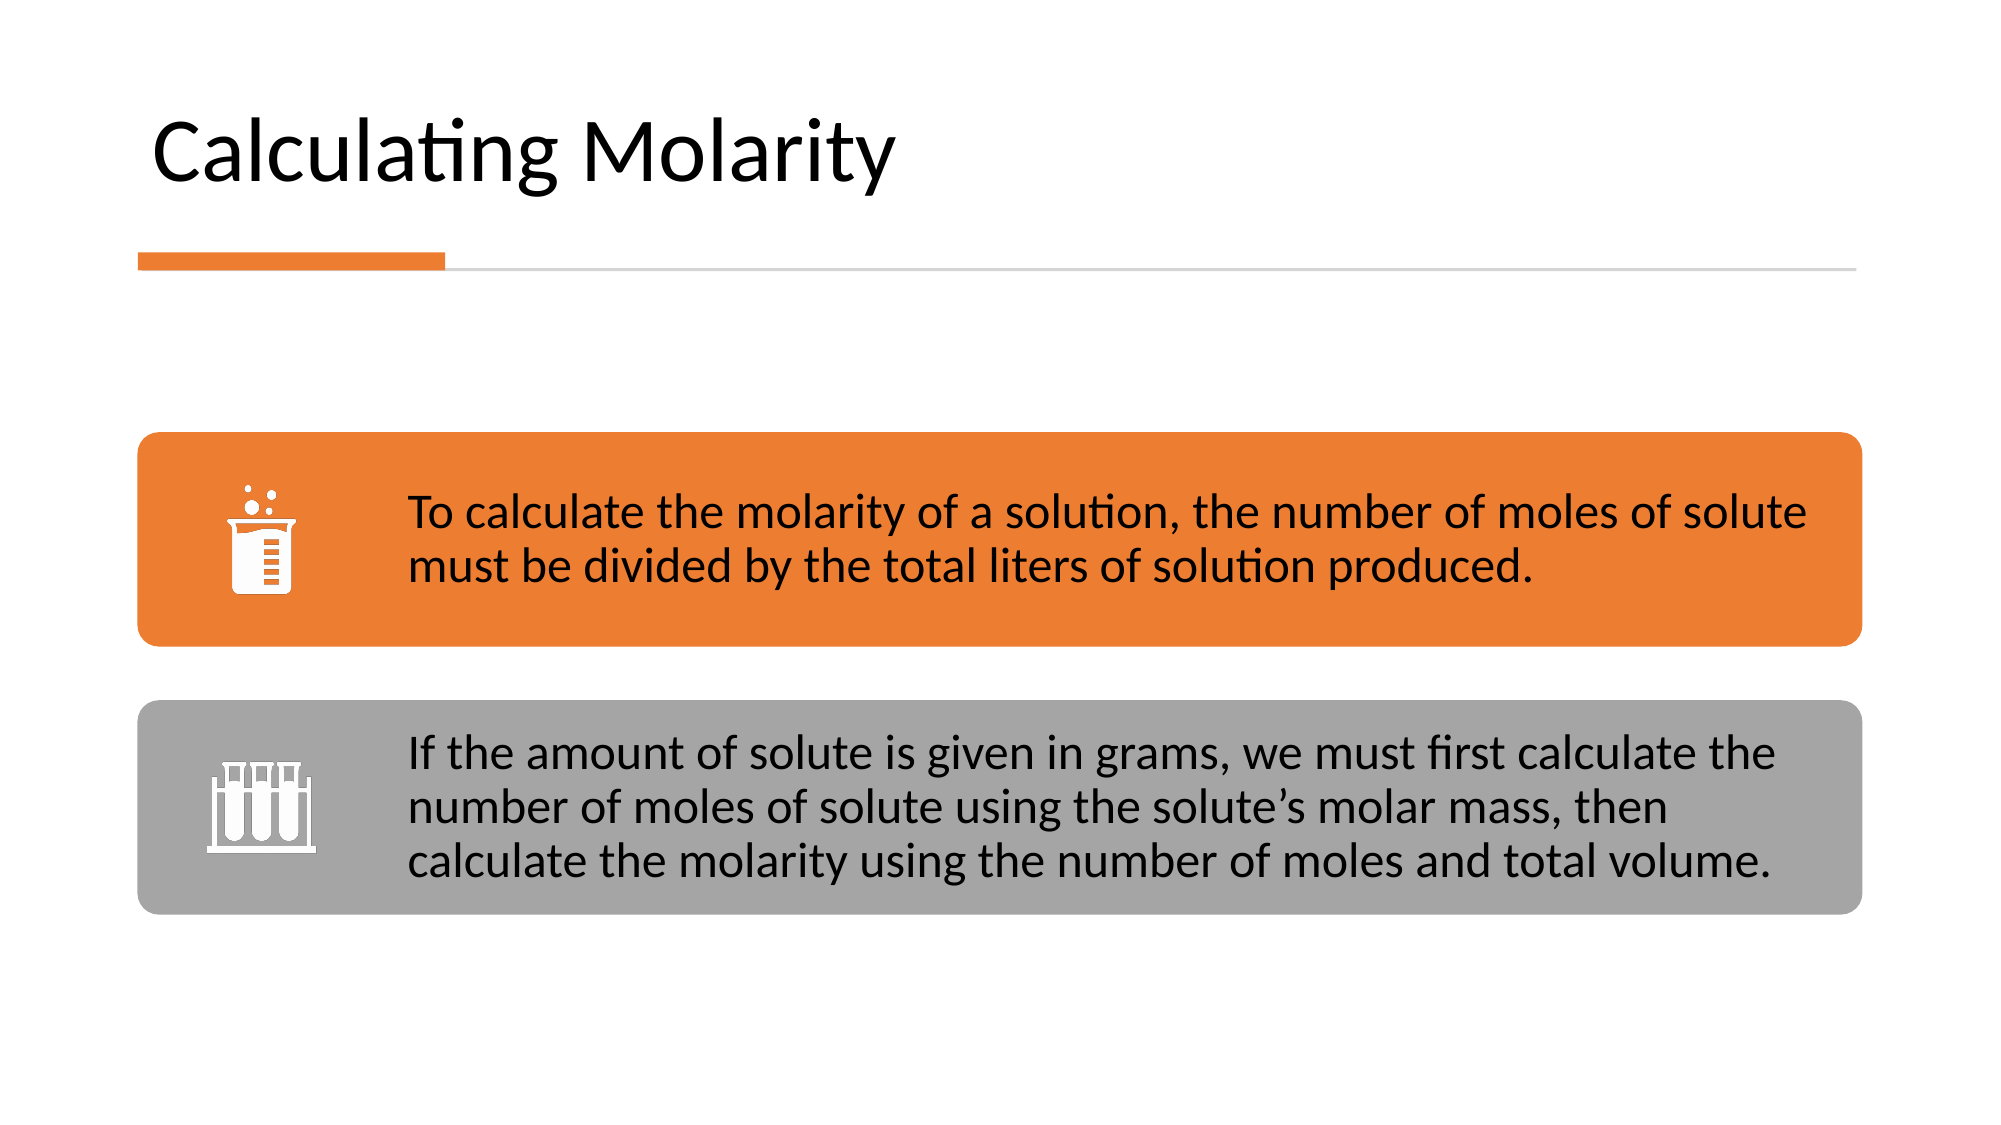

# Calculating Molarity

To calculate the molarity of a solution, the number of moles of solute must be divided by the total liters of solution produced.
If the amount of solute is given in grams, we must first calculate the number of moles of solute using the solute’s molar mass, then calculate the molarity using the number of moles and total volume.